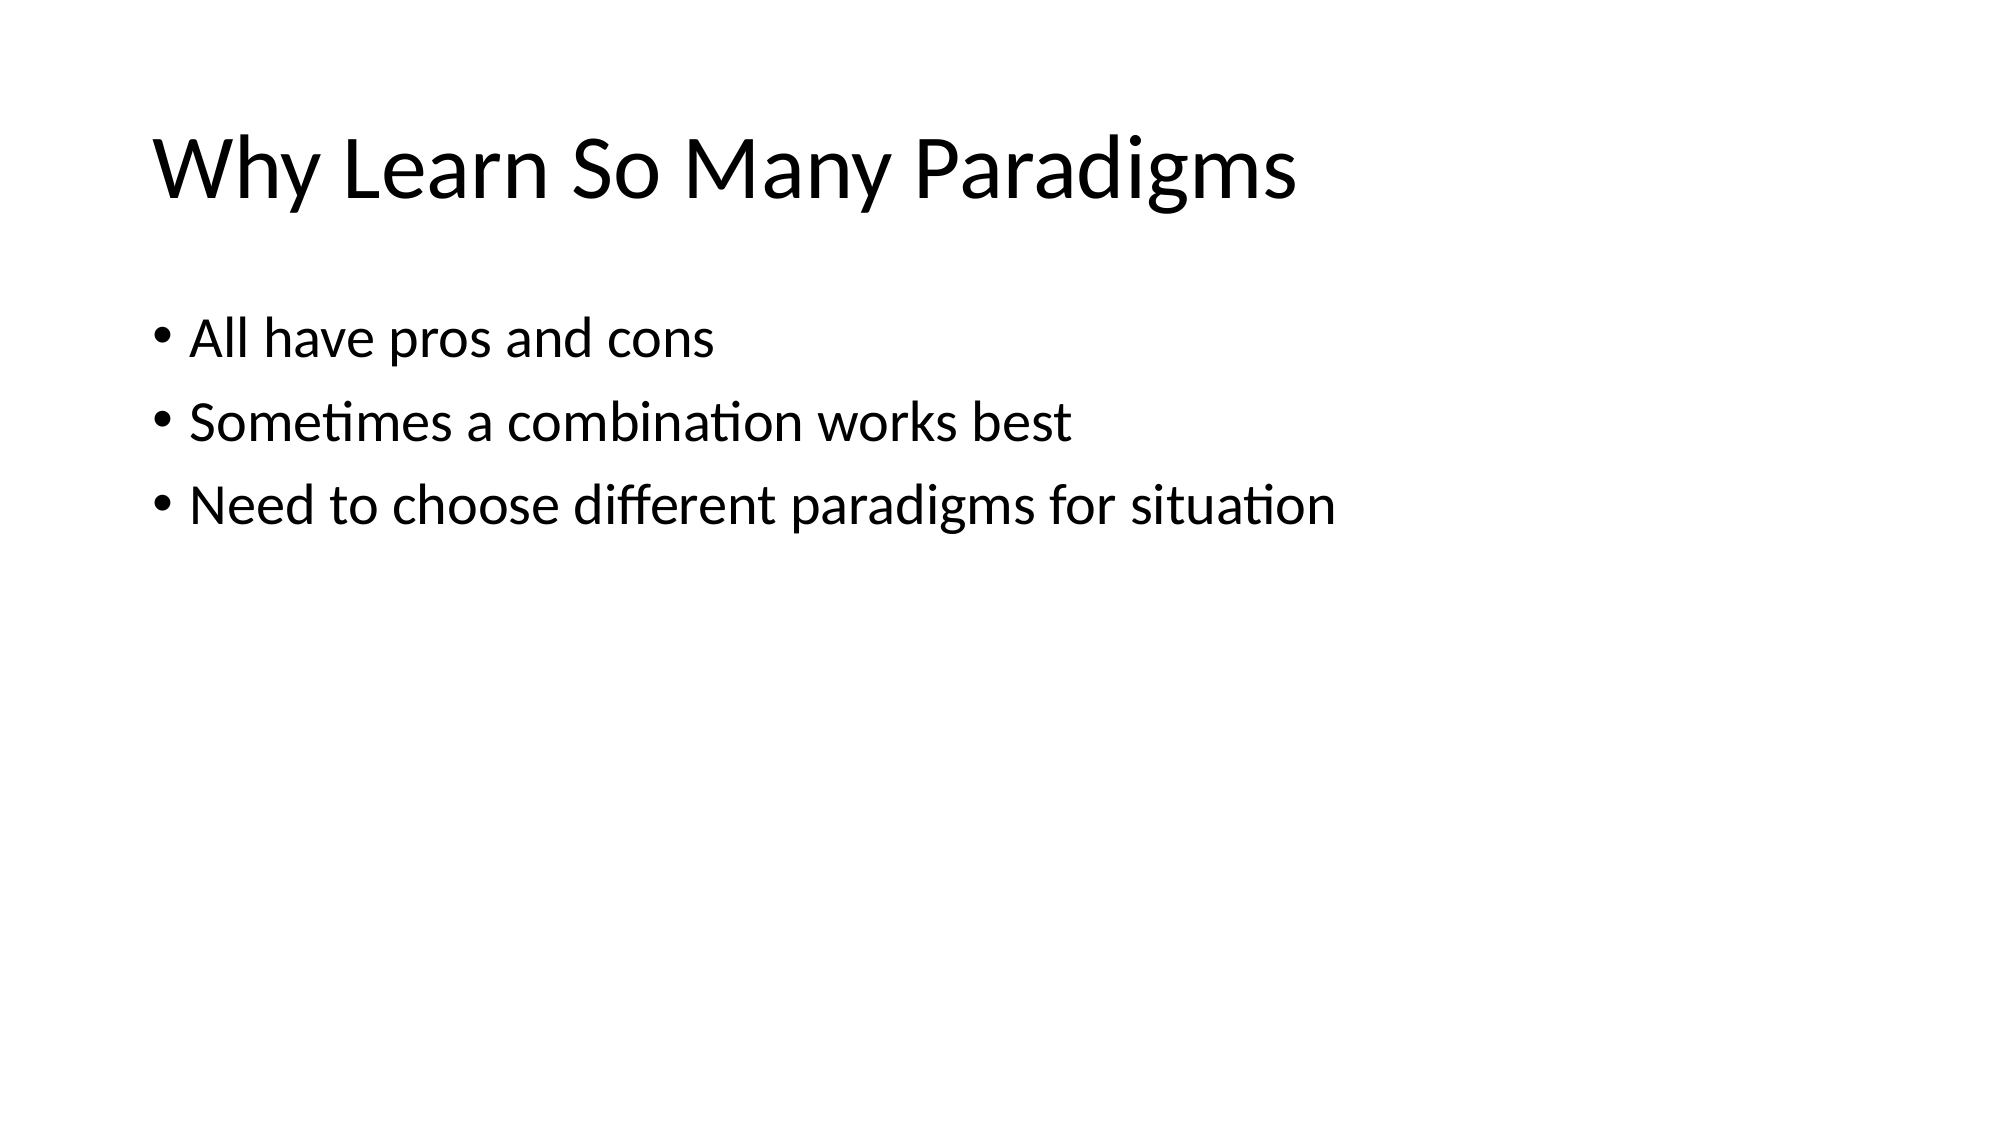

# Why Learn So Many Paradigms
All have pros and cons
Sometimes a combination works best
Need to choose different paradigms for situation